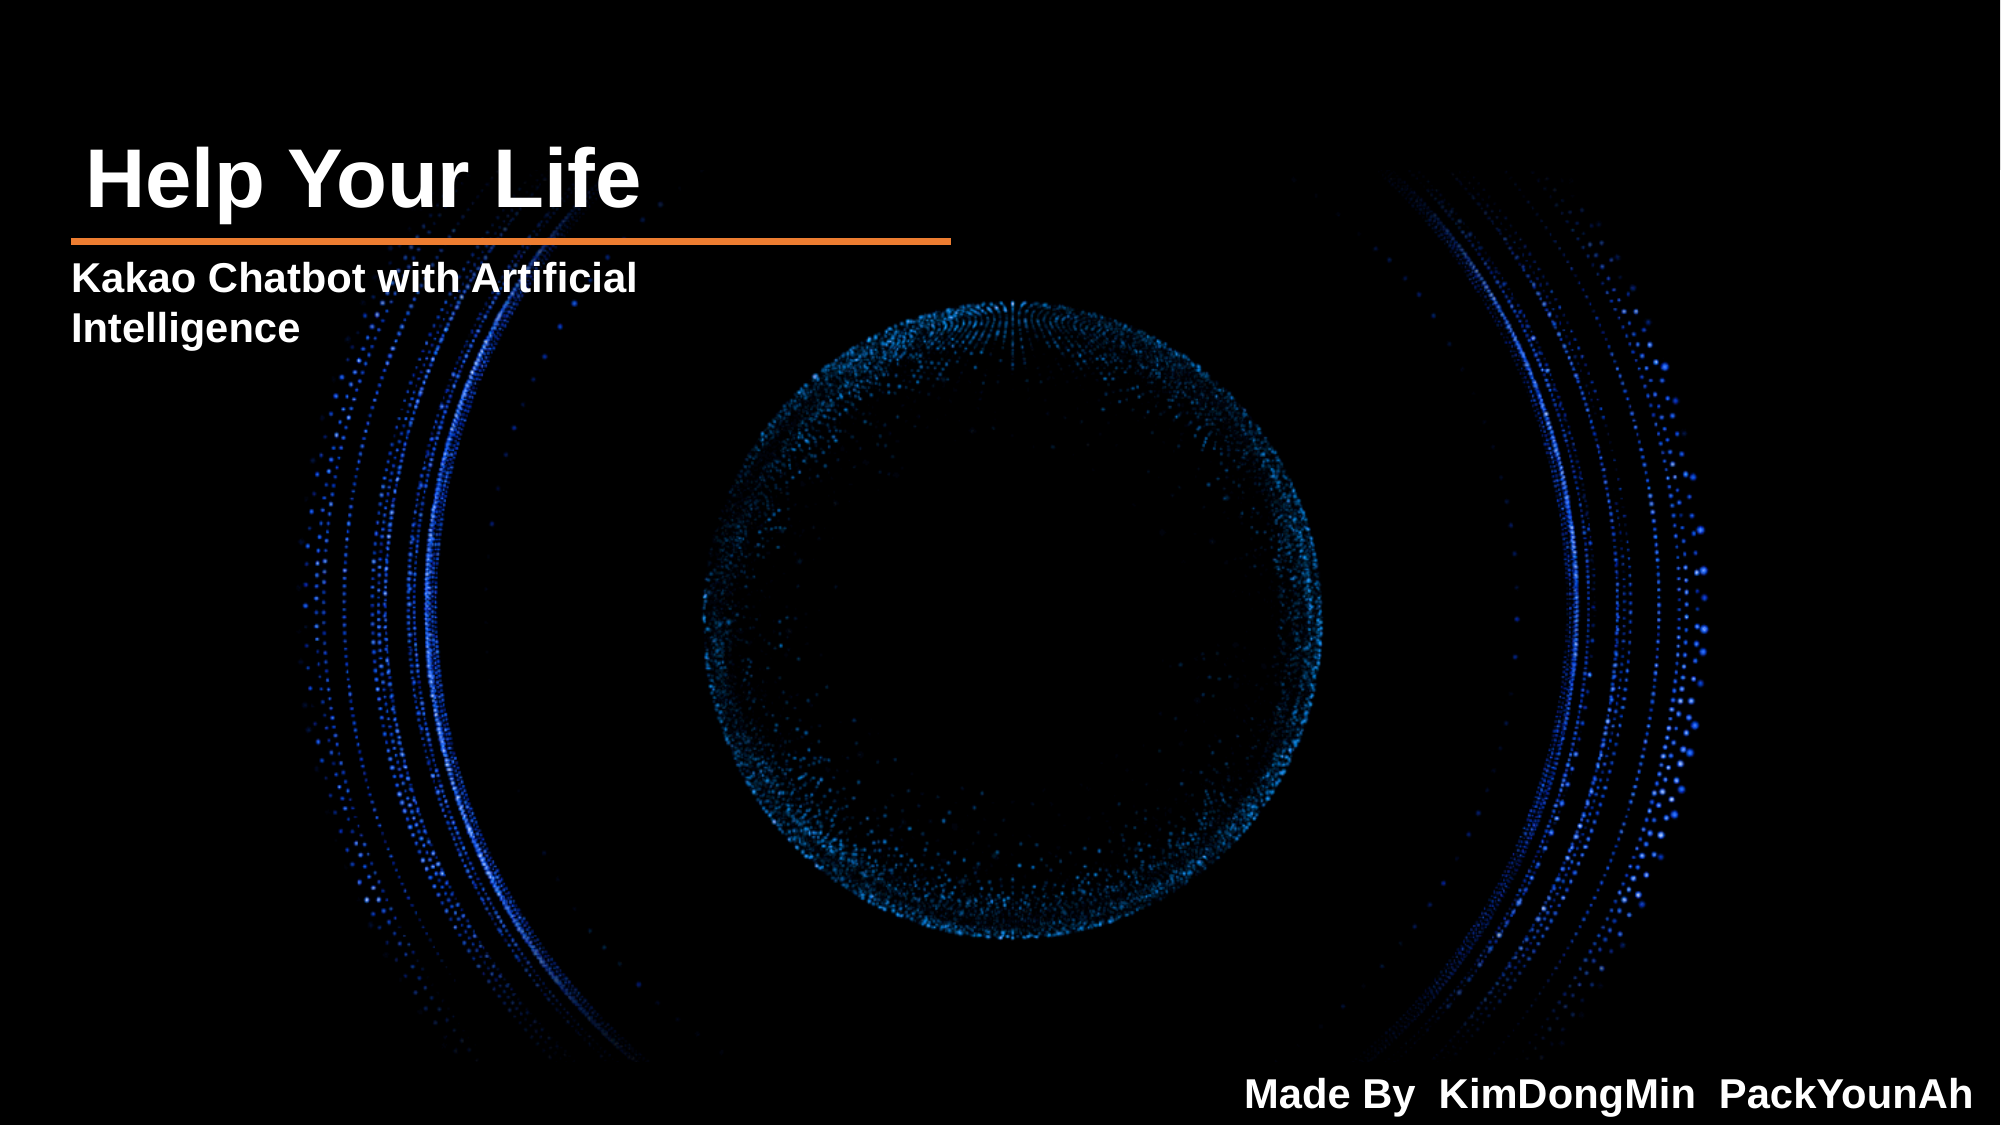

Help Your Life
Kakao Chatbot with Artificial Intelligence
Made By  KimDongMin  PackYounAh